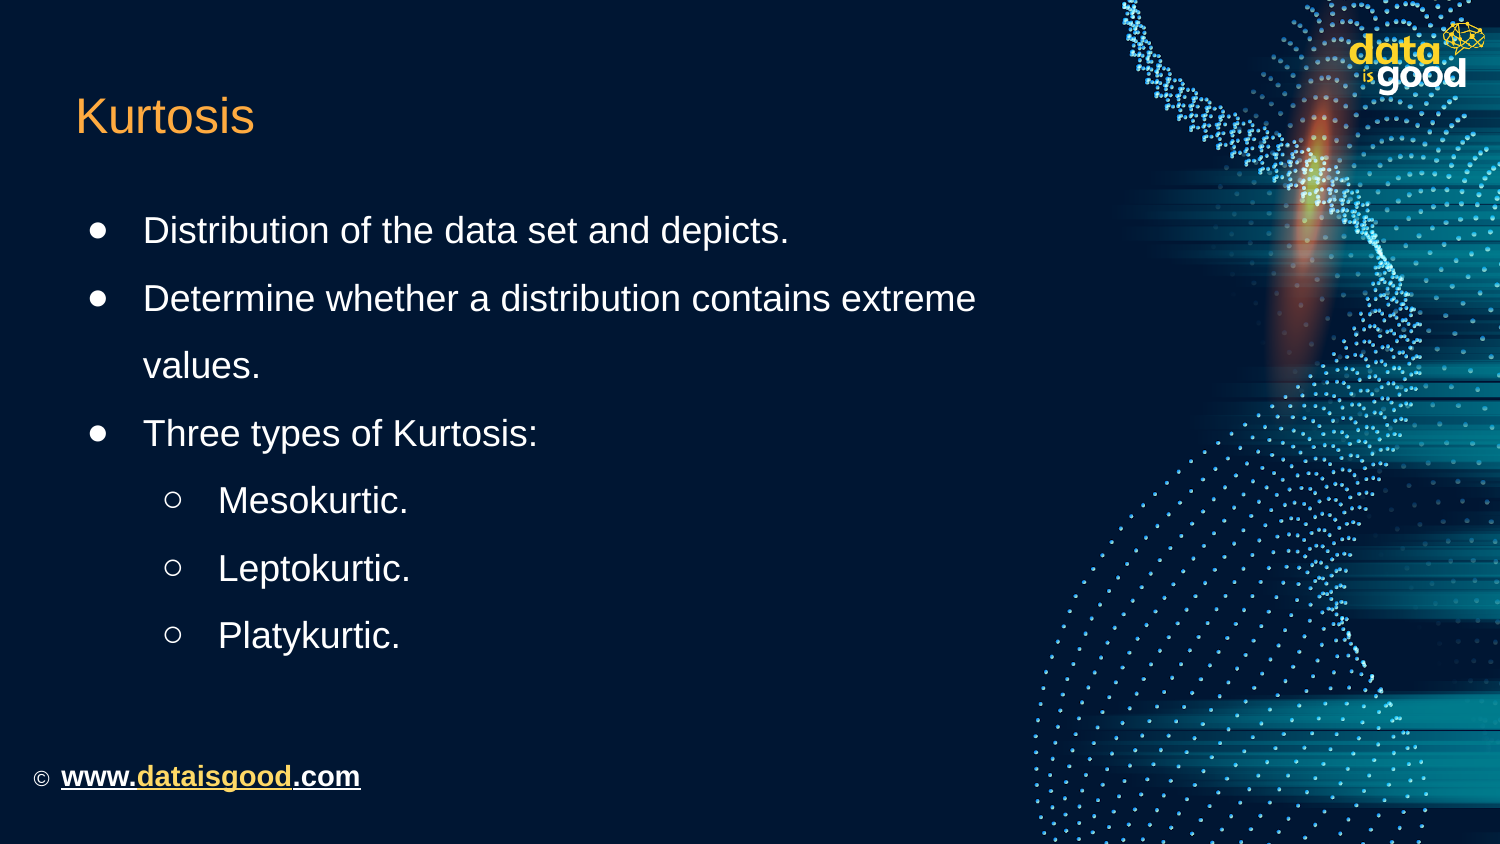

# Kurtosis
Distribution of the data set and depicts.
Determine whether a distribution contains extreme values.
Three types of Kurtosis:
Mesokurtic.
Leptokurtic.
Platykurtic.